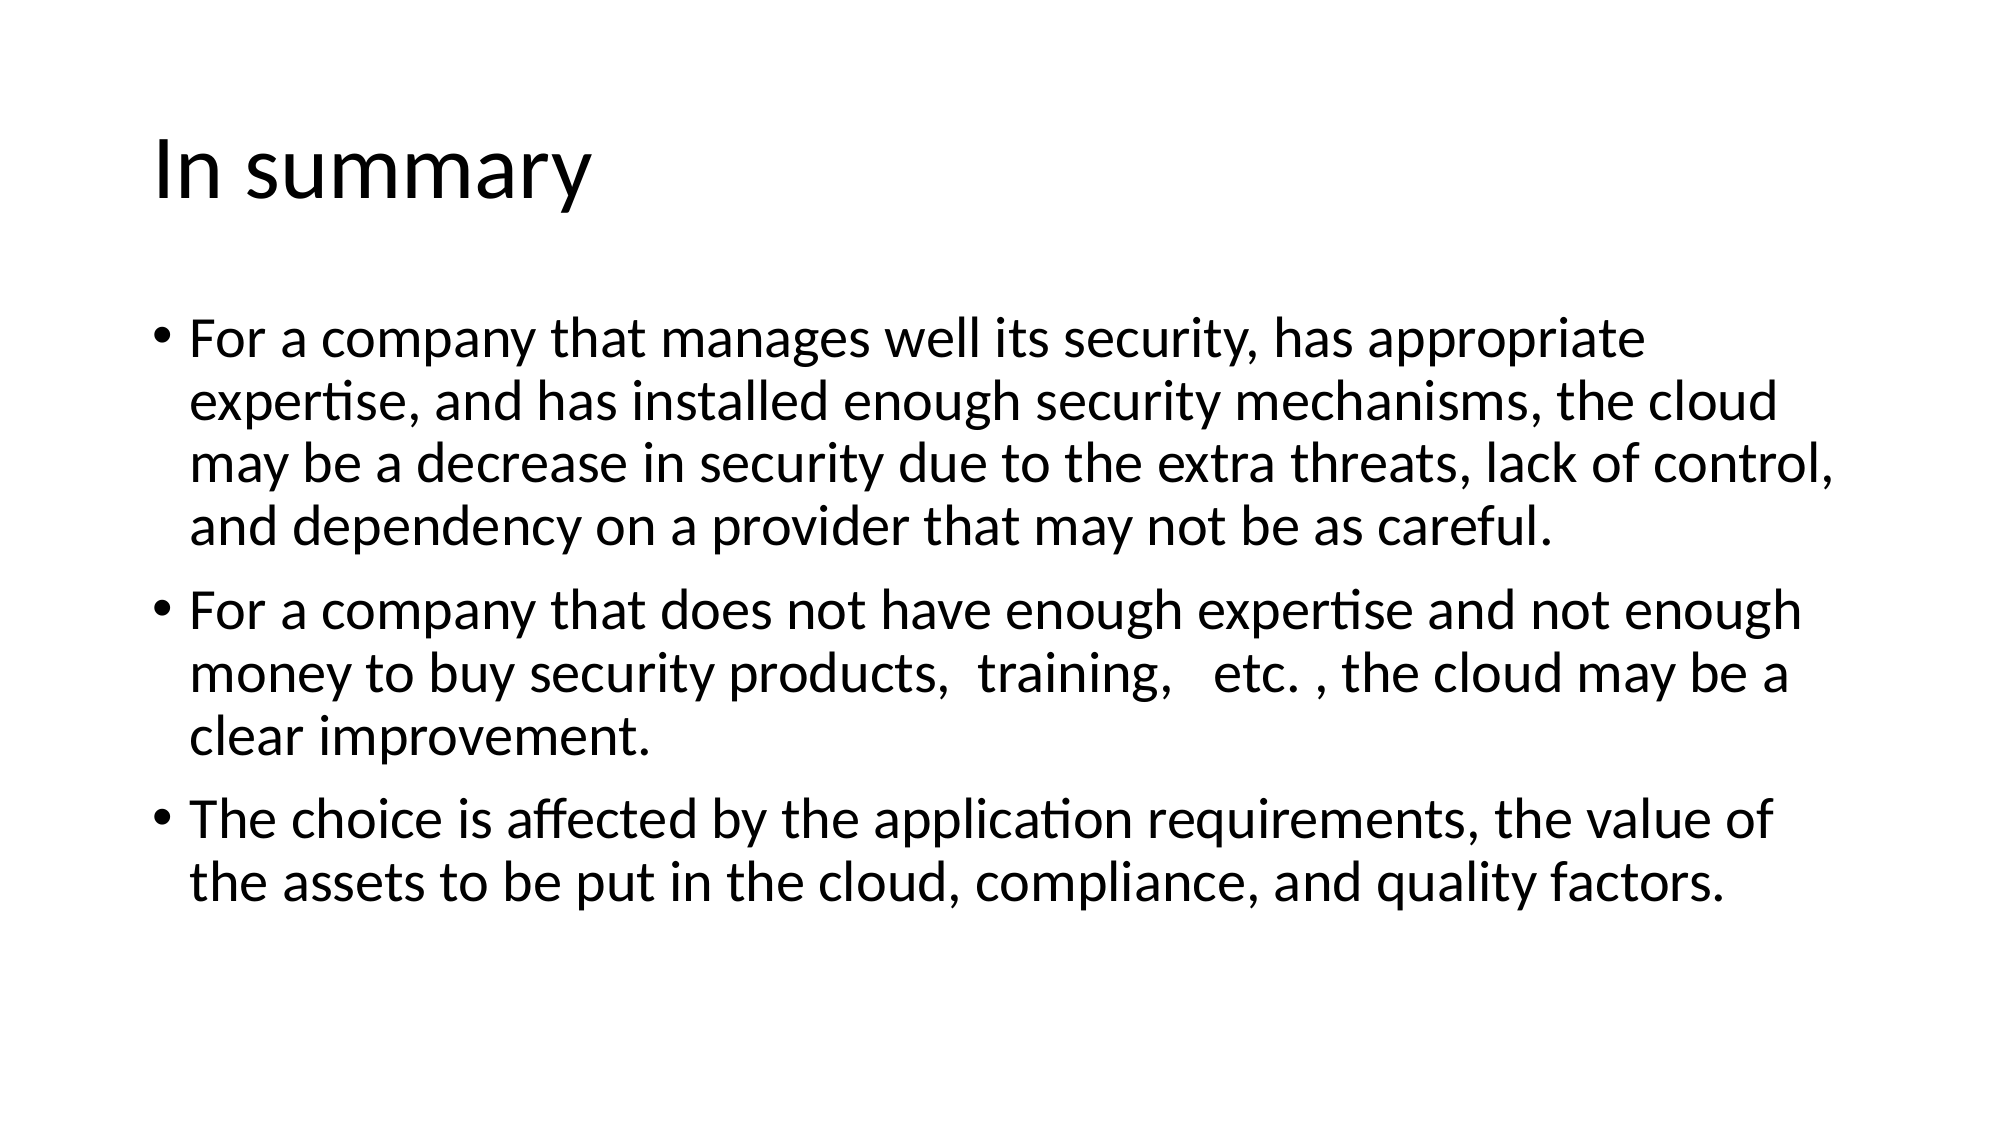

# In summary
For a company that manages well its security, has appropriate expertise, and has installed enough security mechanisms, the cloud may be a decrease in security due to the extra threats, lack of control, and dependency on a provider that may not be as careful.
For a company that does not have enough expertise and not enough money to buy security products,  training,   etc. , the cloud may be a clear improvement.
The choice is affected by the application requirements, the value of the assets to be put in the cloud, compliance, and quality factors.